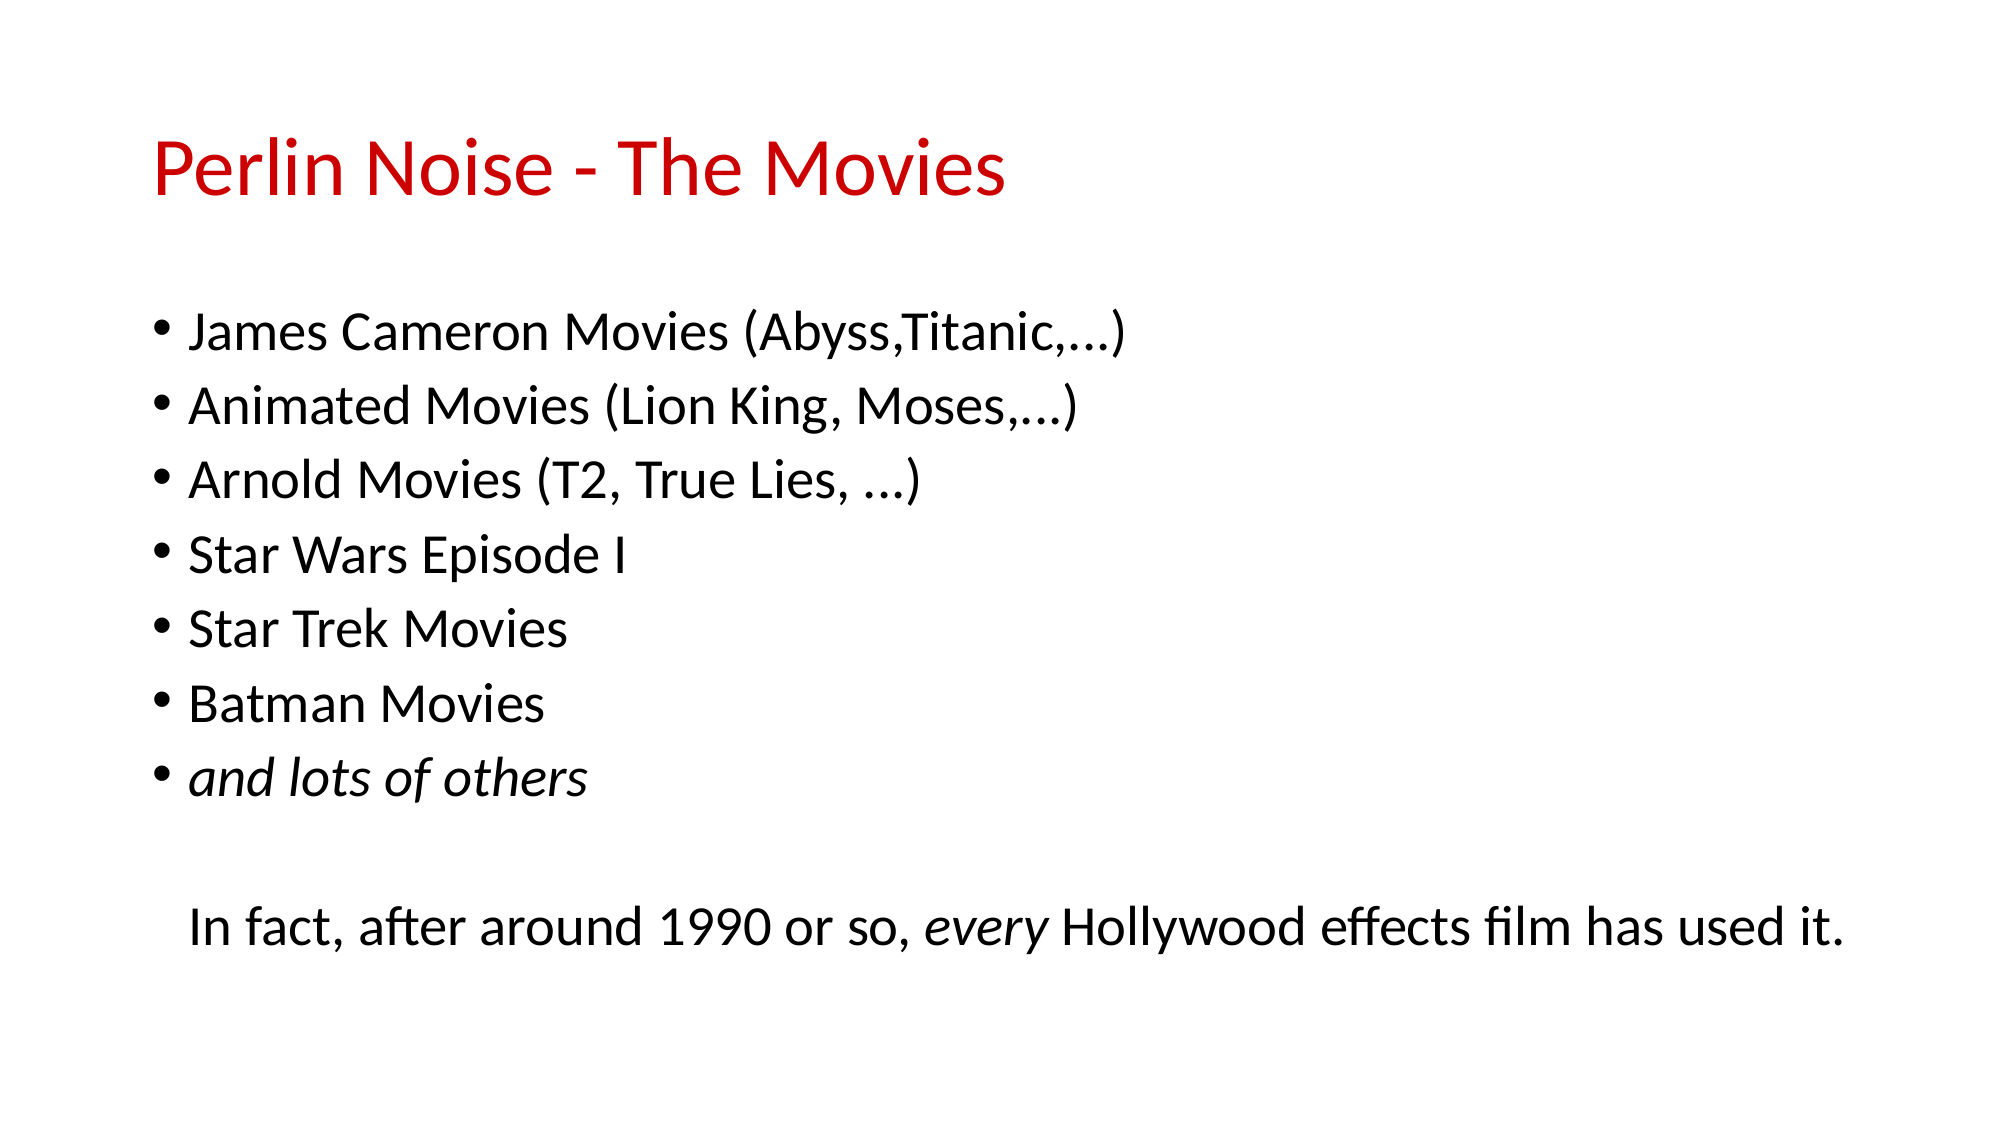

# Perlin Noise - The Movies
James Cameron Movies (Abyss,Titanic,...)
Animated Movies (Lion King, Moses,...)
Arnold Movies (T2, True Lies, ...)
Star Wars Episode I
Star Trek Movies
Batman Movies
and lots of others

	In fact, after around 1990 or so, every Hollywood effects film has used it.